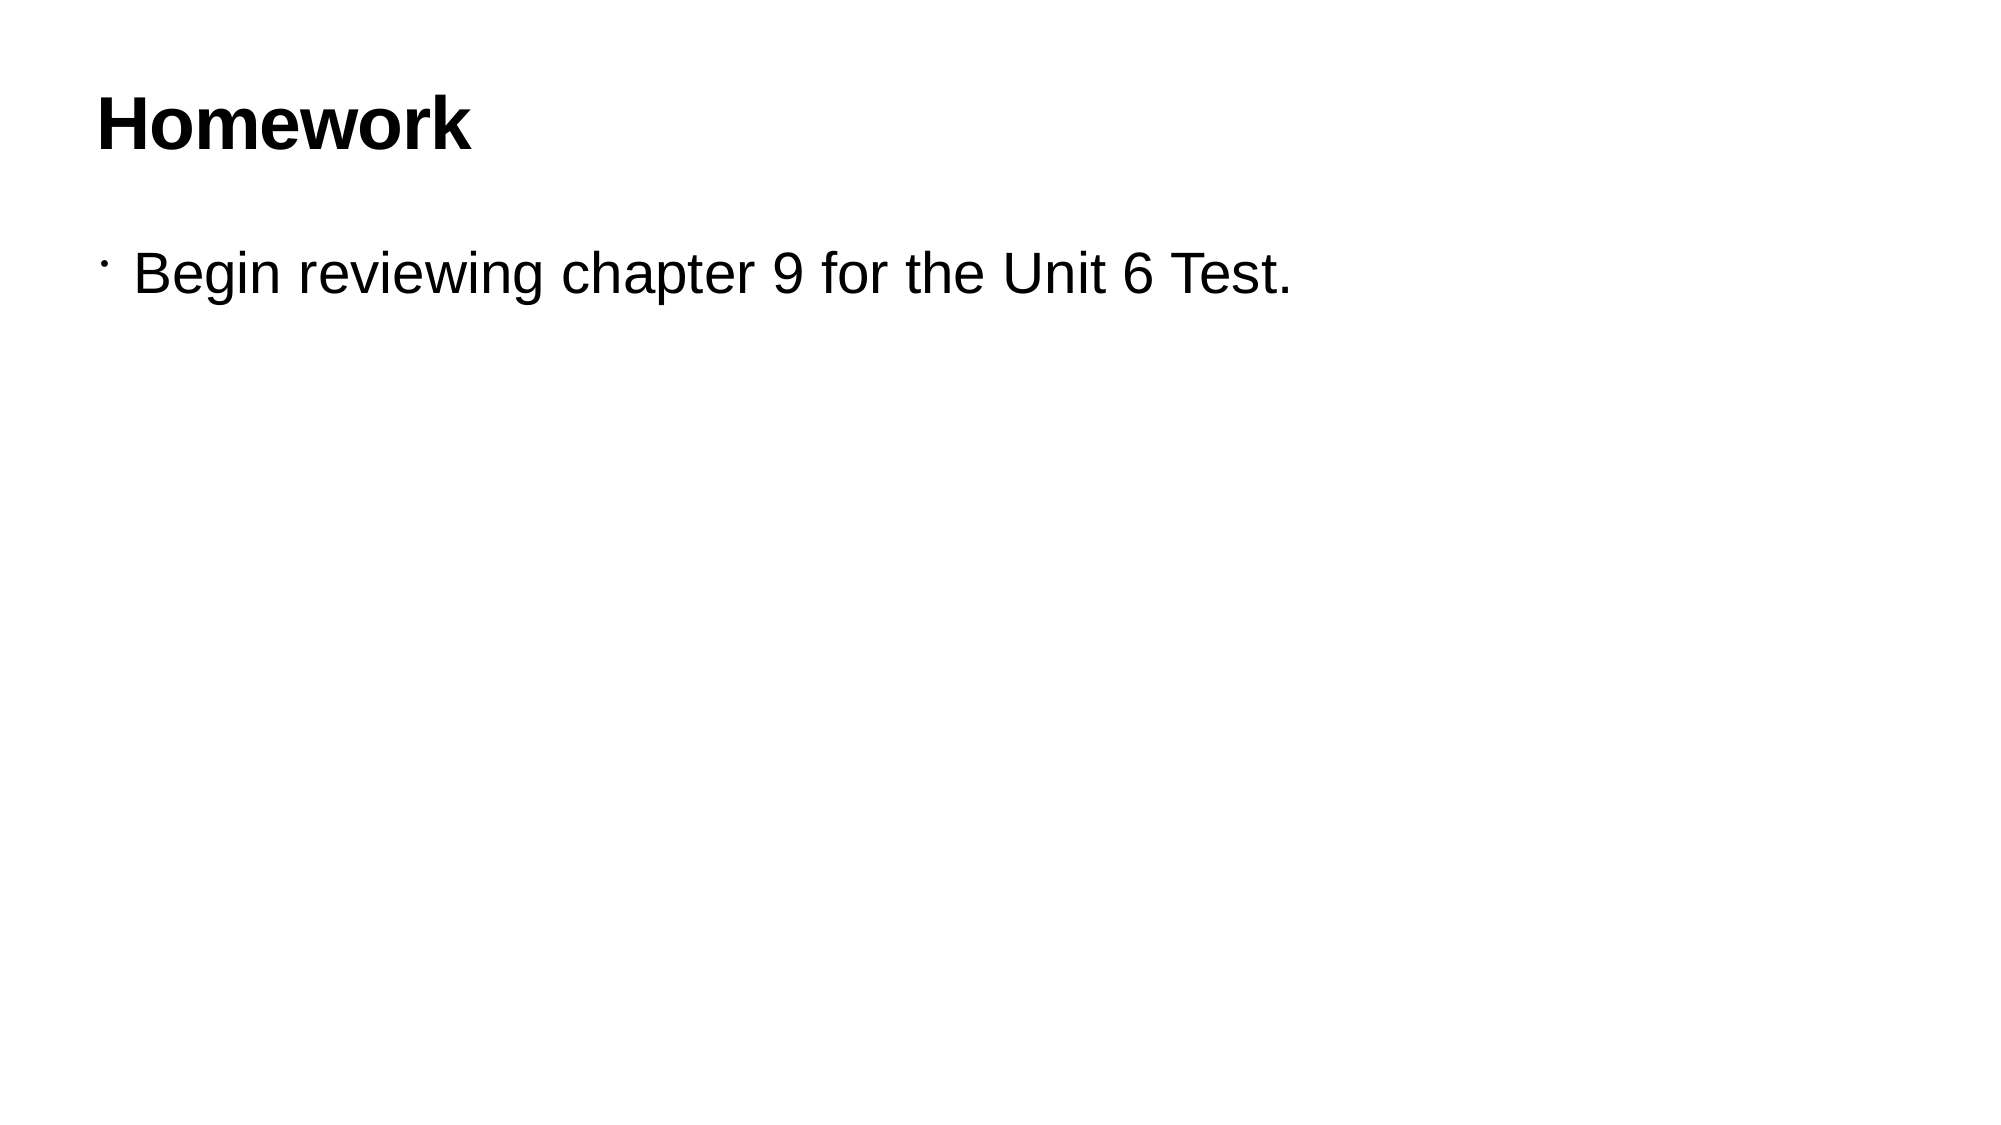

# Homework
Begin reviewing chapter 9 for the Unit 6 Test.